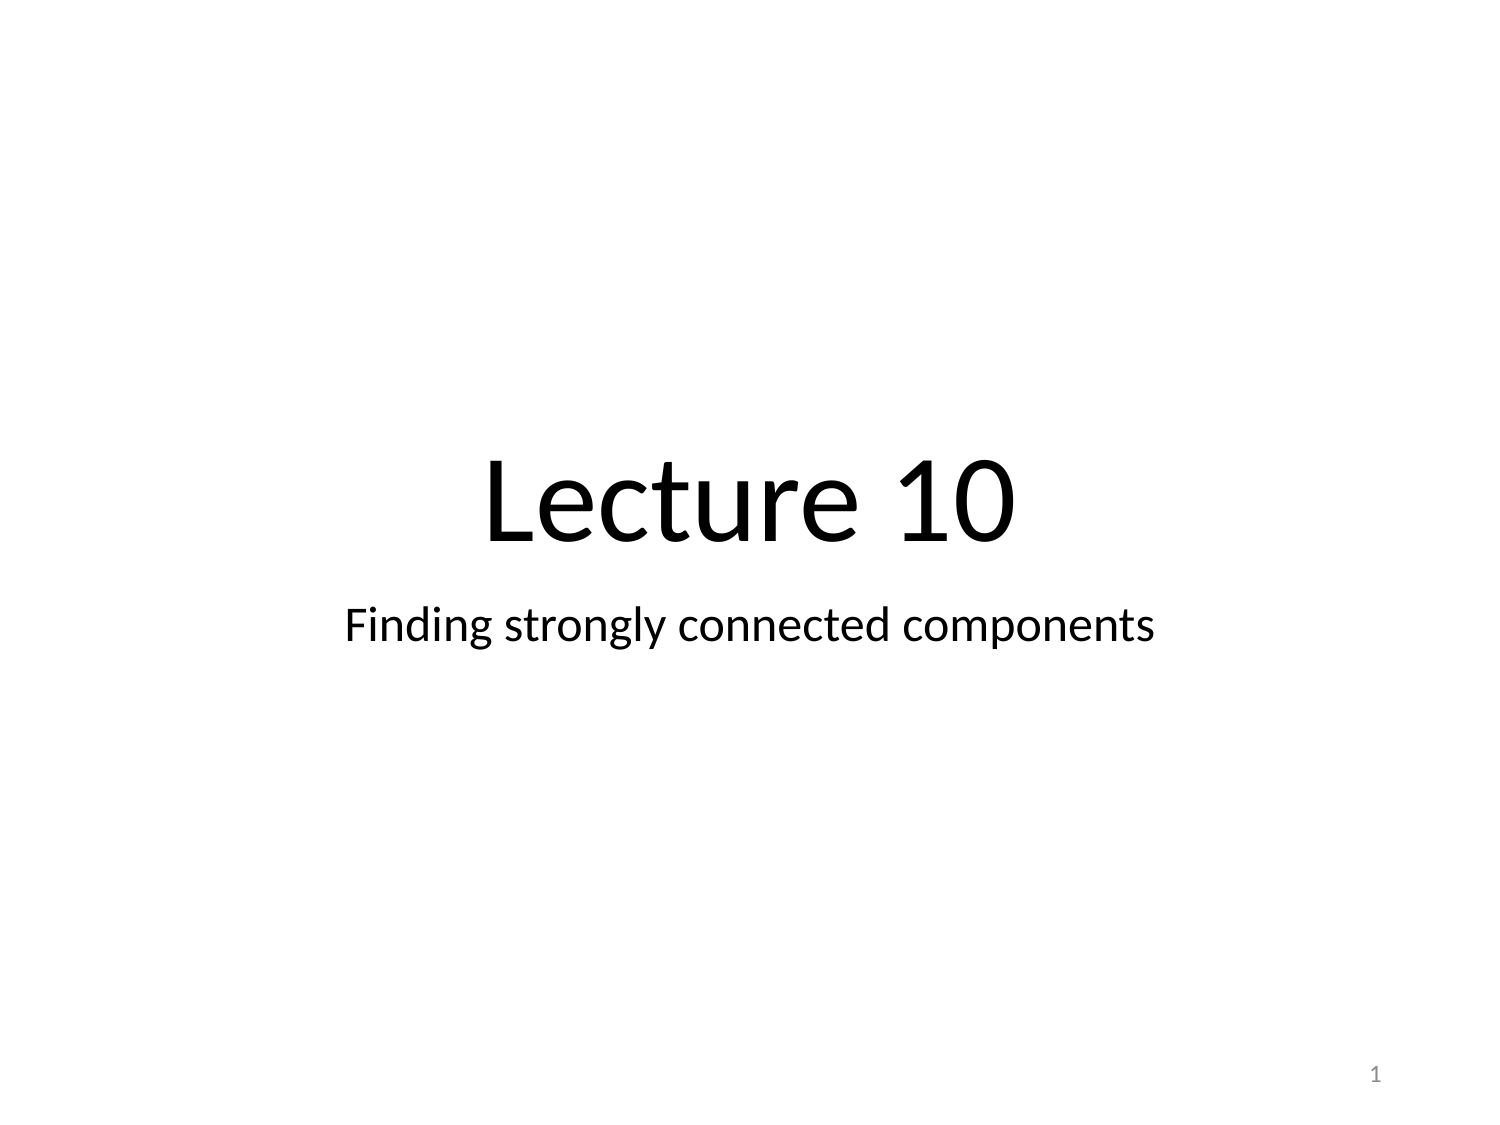

# Lecture 10
Finding strongly connected components
1